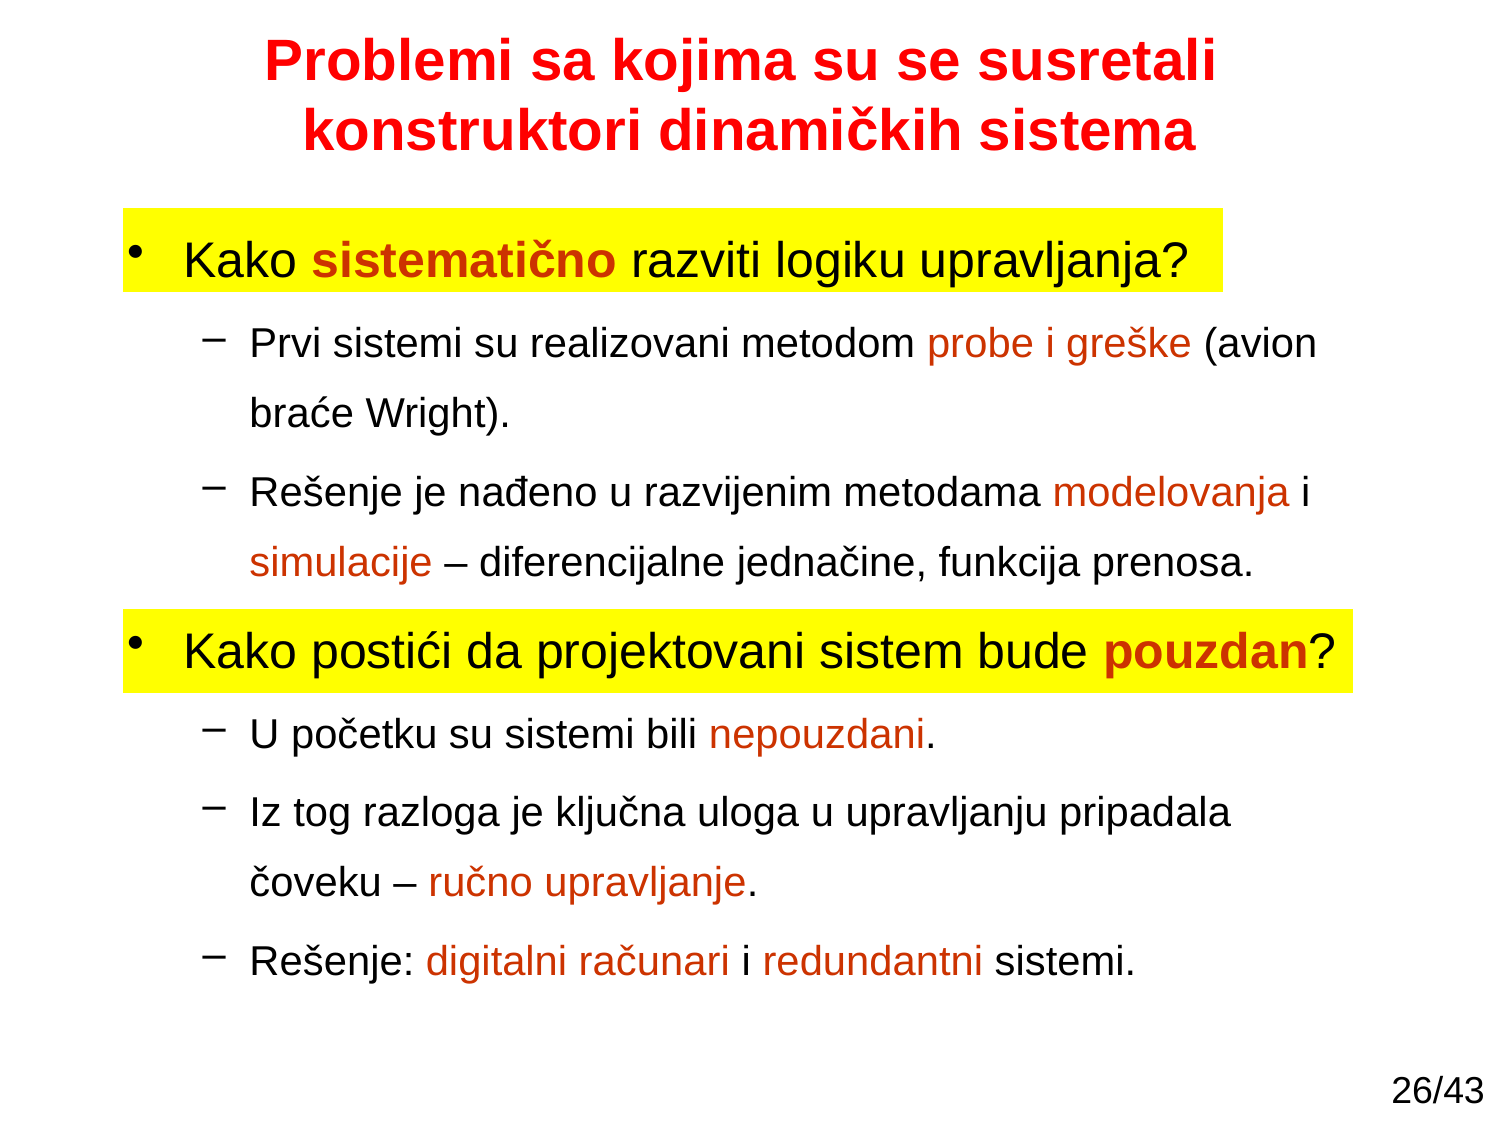

# Problemi sa kojima su se susretali konstruktori dinamičkih sistema
Kako sistematično razviti logiku upravljanja?
Prvi sistemi su realizovani metodom probe i greške (avion braće Wright).
Rešenje je nađeno u razvijenim metodama modelovanja i simulacije – diferencijalne jednačine, funkcija prenosa.
Kako postići da projektovani sistem bude pouzdan?
U početku su sistemi bili nepouzdani.
Iz tog razloga je ključna uloga u upravljanju pripadala čoveku – ručno upravljanje.
Rešenje: digitalni računari i redundantni sistemi.

26/43